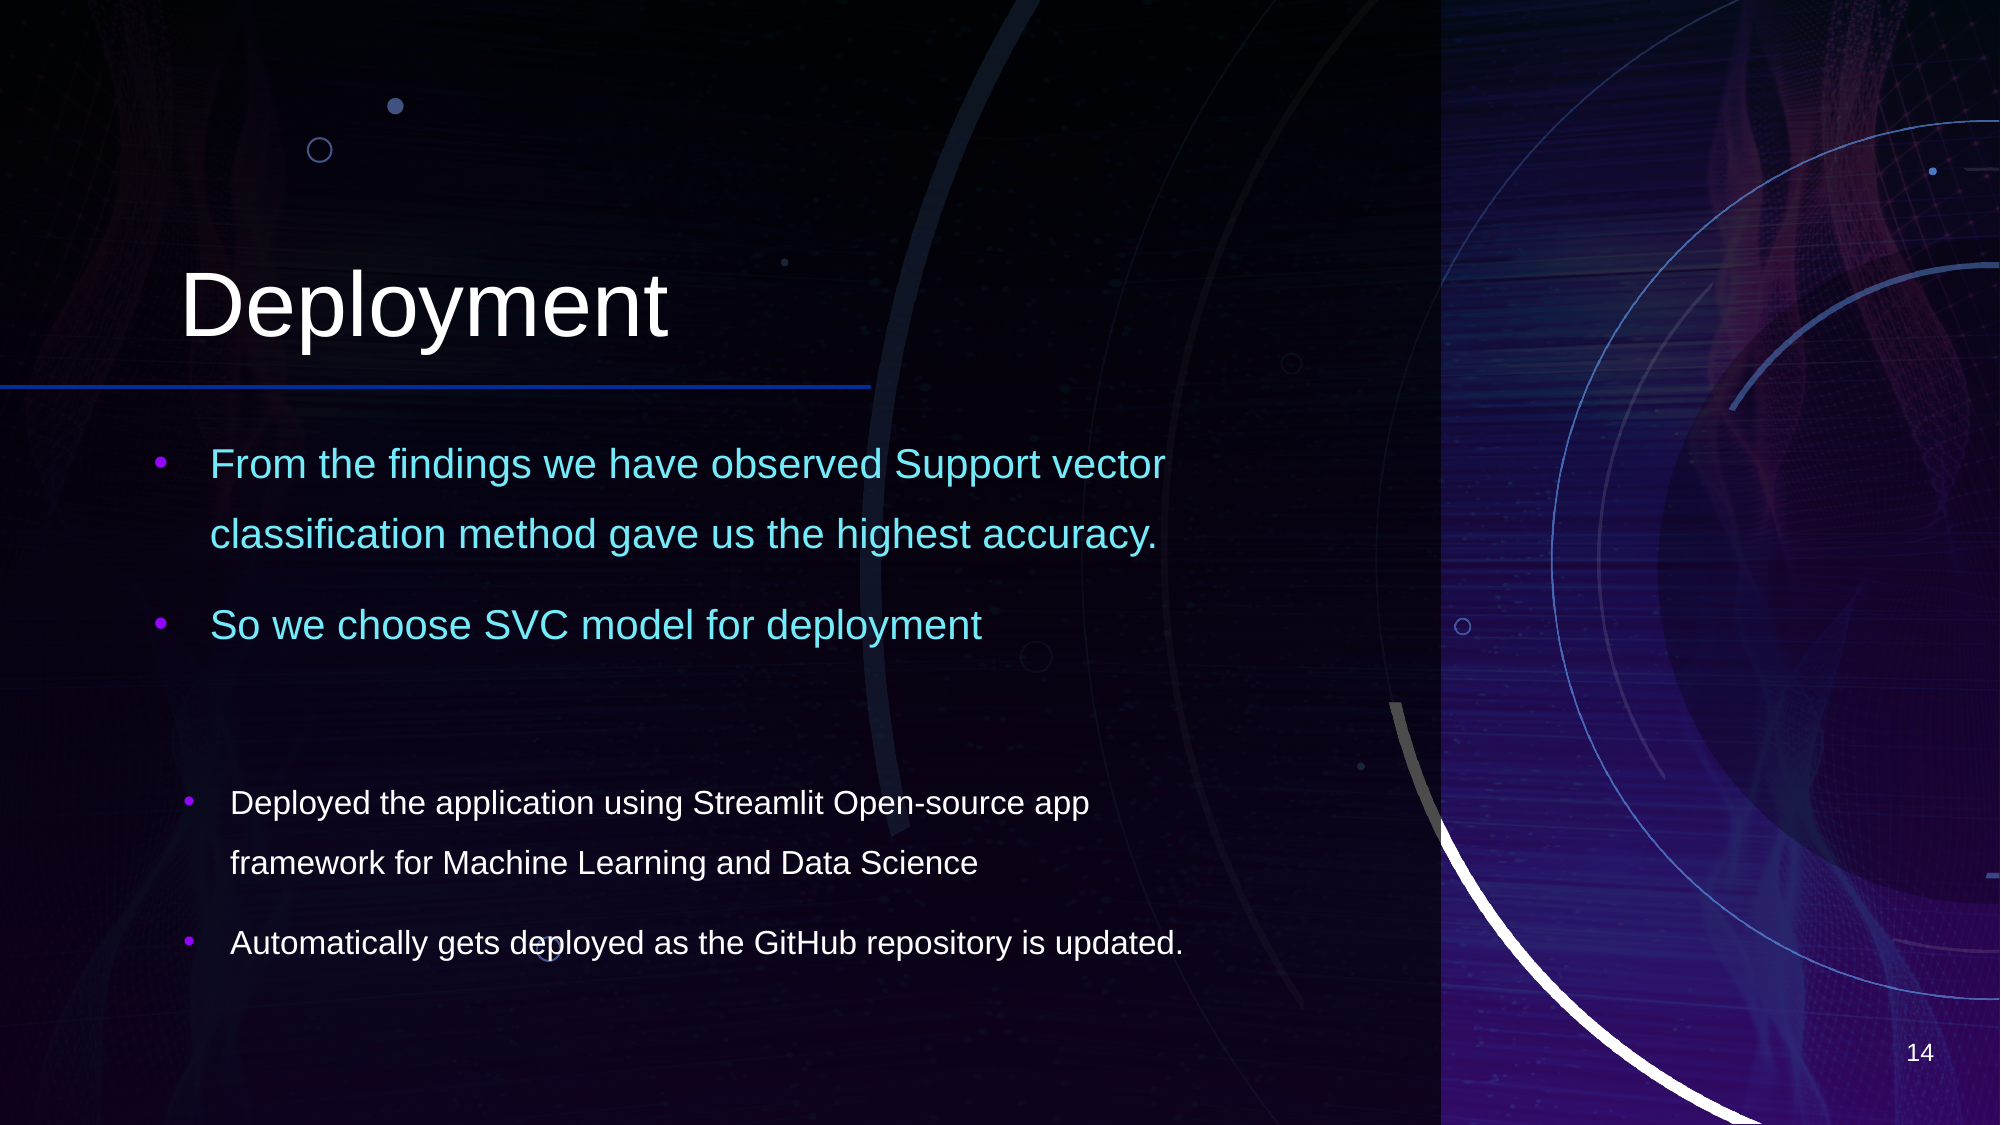

# Deployment
From the findings we have observed Support vector classification method gave us the highest accuracy.
So we choose SVC model for deployment

Deployed the application using Streamlit Open-source app framework for Machine Learning and Data Science
Automatically gets deployed as the GitHub repository is updated.
14